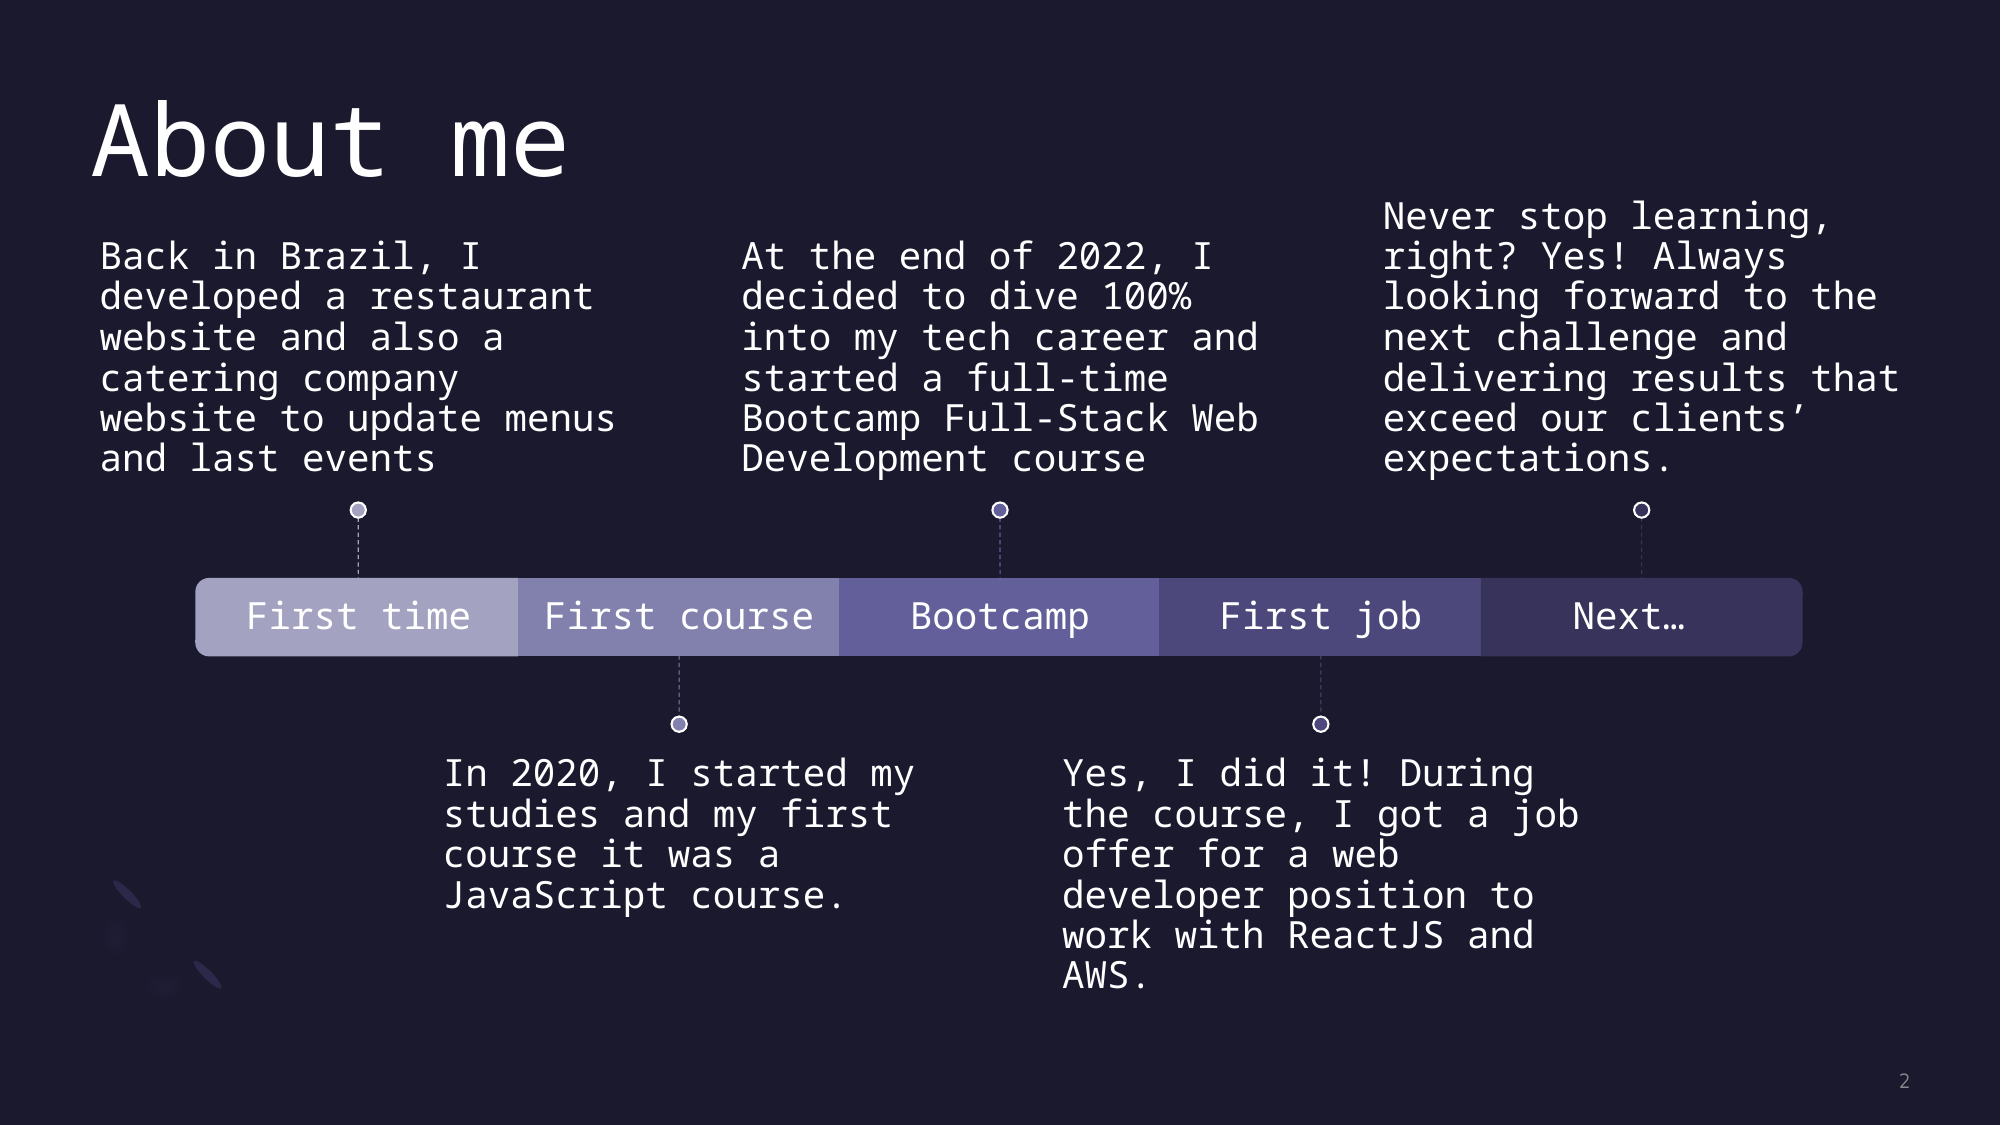

# About me
First time
Back in Brazil, I developed a restaurant website and also a catering company website to update menus and last events
First course
In 2020, I started my studies and my first course it was a JavaScript course.
Bootcamp
At the end of 2022, I decided to dive 100% into my tech career and started a full-time Bootcamp Full-Stack Web Development course
First job
Yes, I did it! During the course, I got a job offer for a web developer position to work with ReactJS and AWS.
Next…
Never stop learning, right? Yes! Always looking forward to the next challenge and delivering results that exceed our clients’ expectations.
2